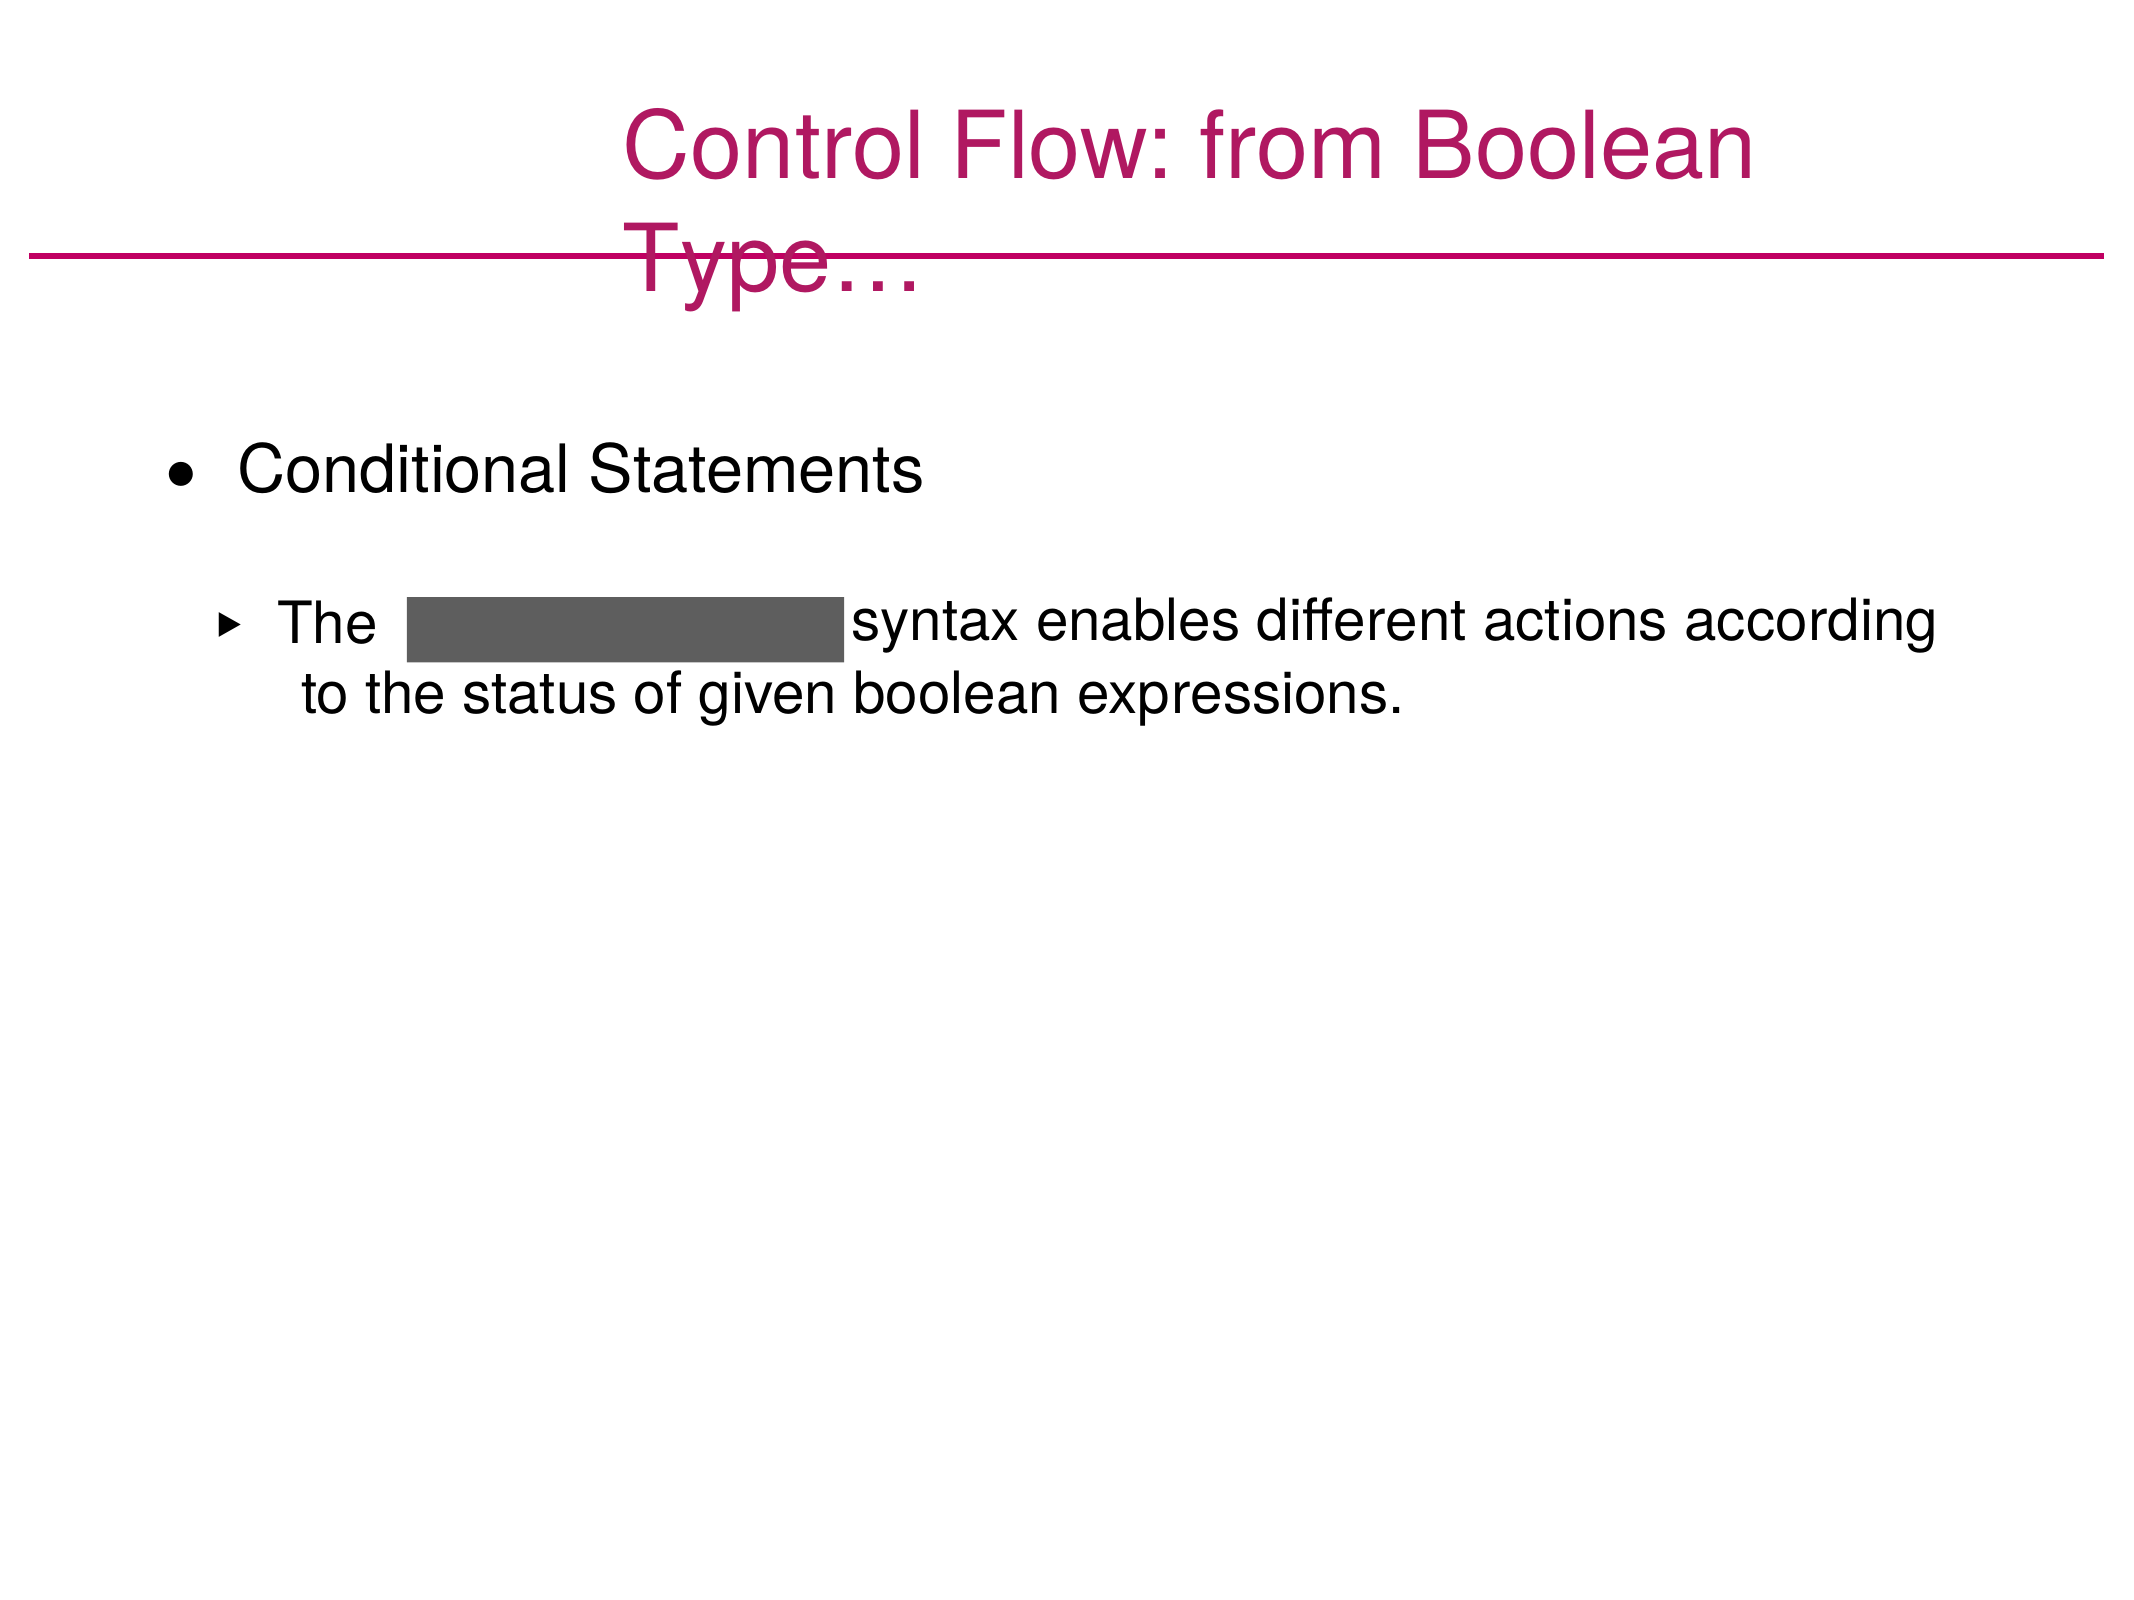

# Control Flow: from Boolean Type…

Conditional Statements
syntax enables diﬀerent actions according
if-elif-else
The

to the status of given boolean expressions.